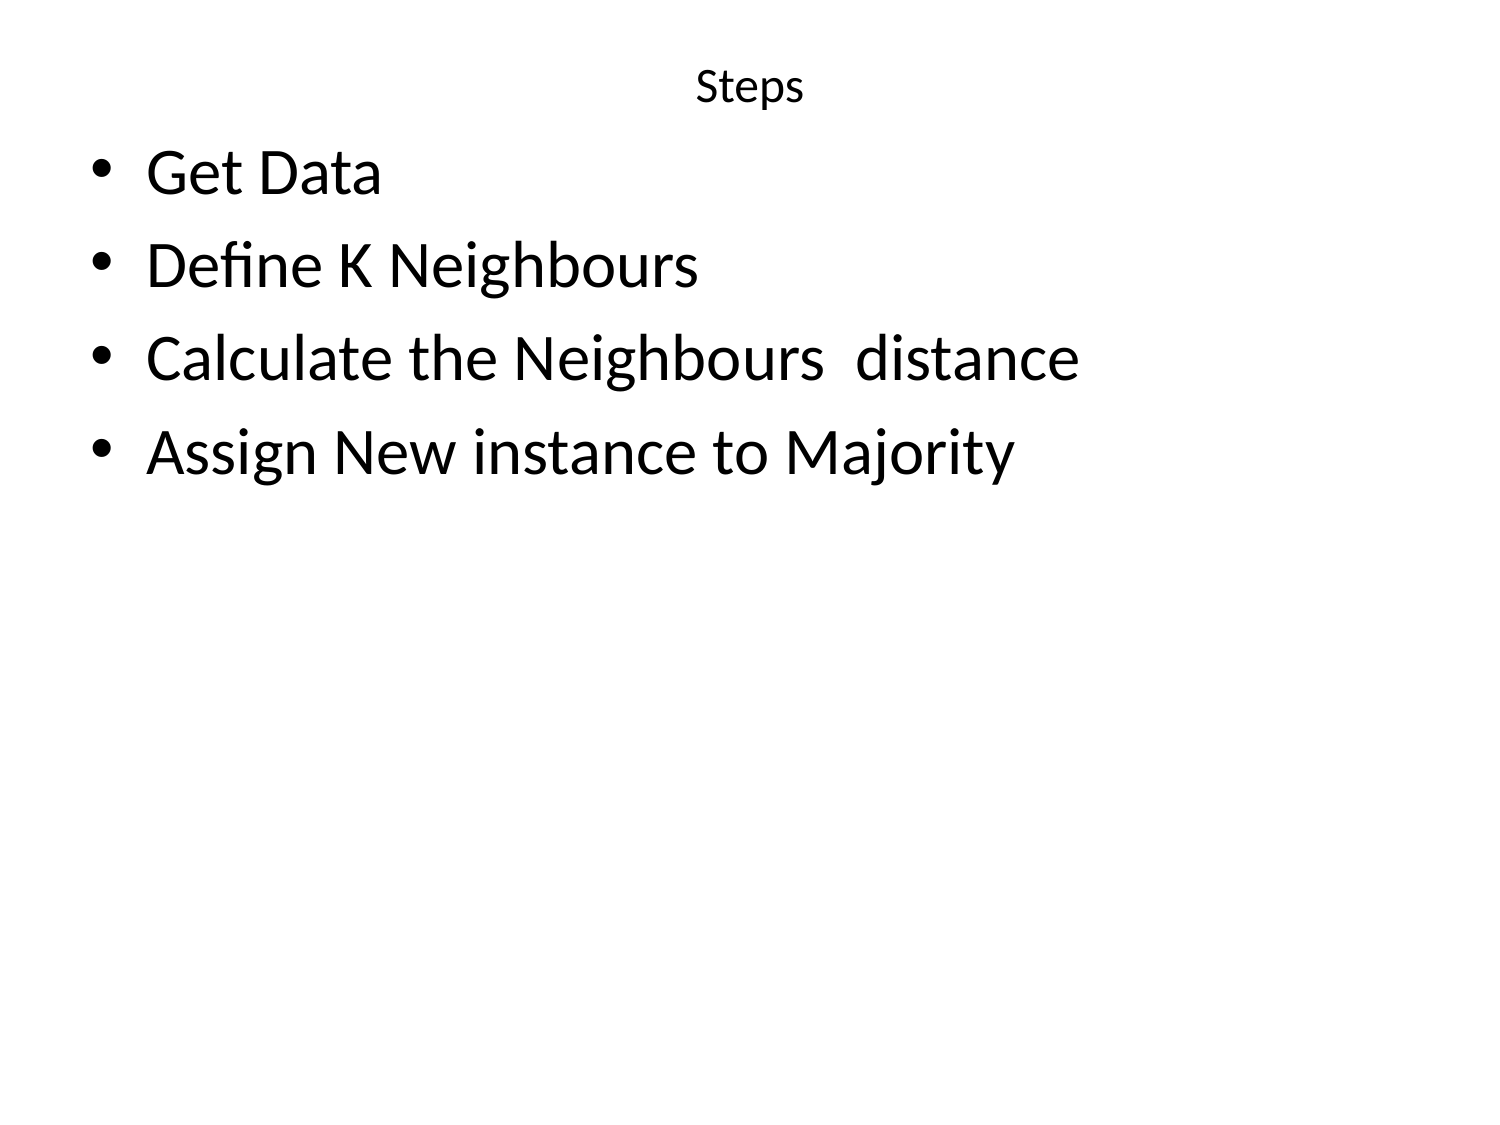

# Steps
Get Data
Define K Neighbours
Calculate the Neighbours  distance
Assign New instance to Majority